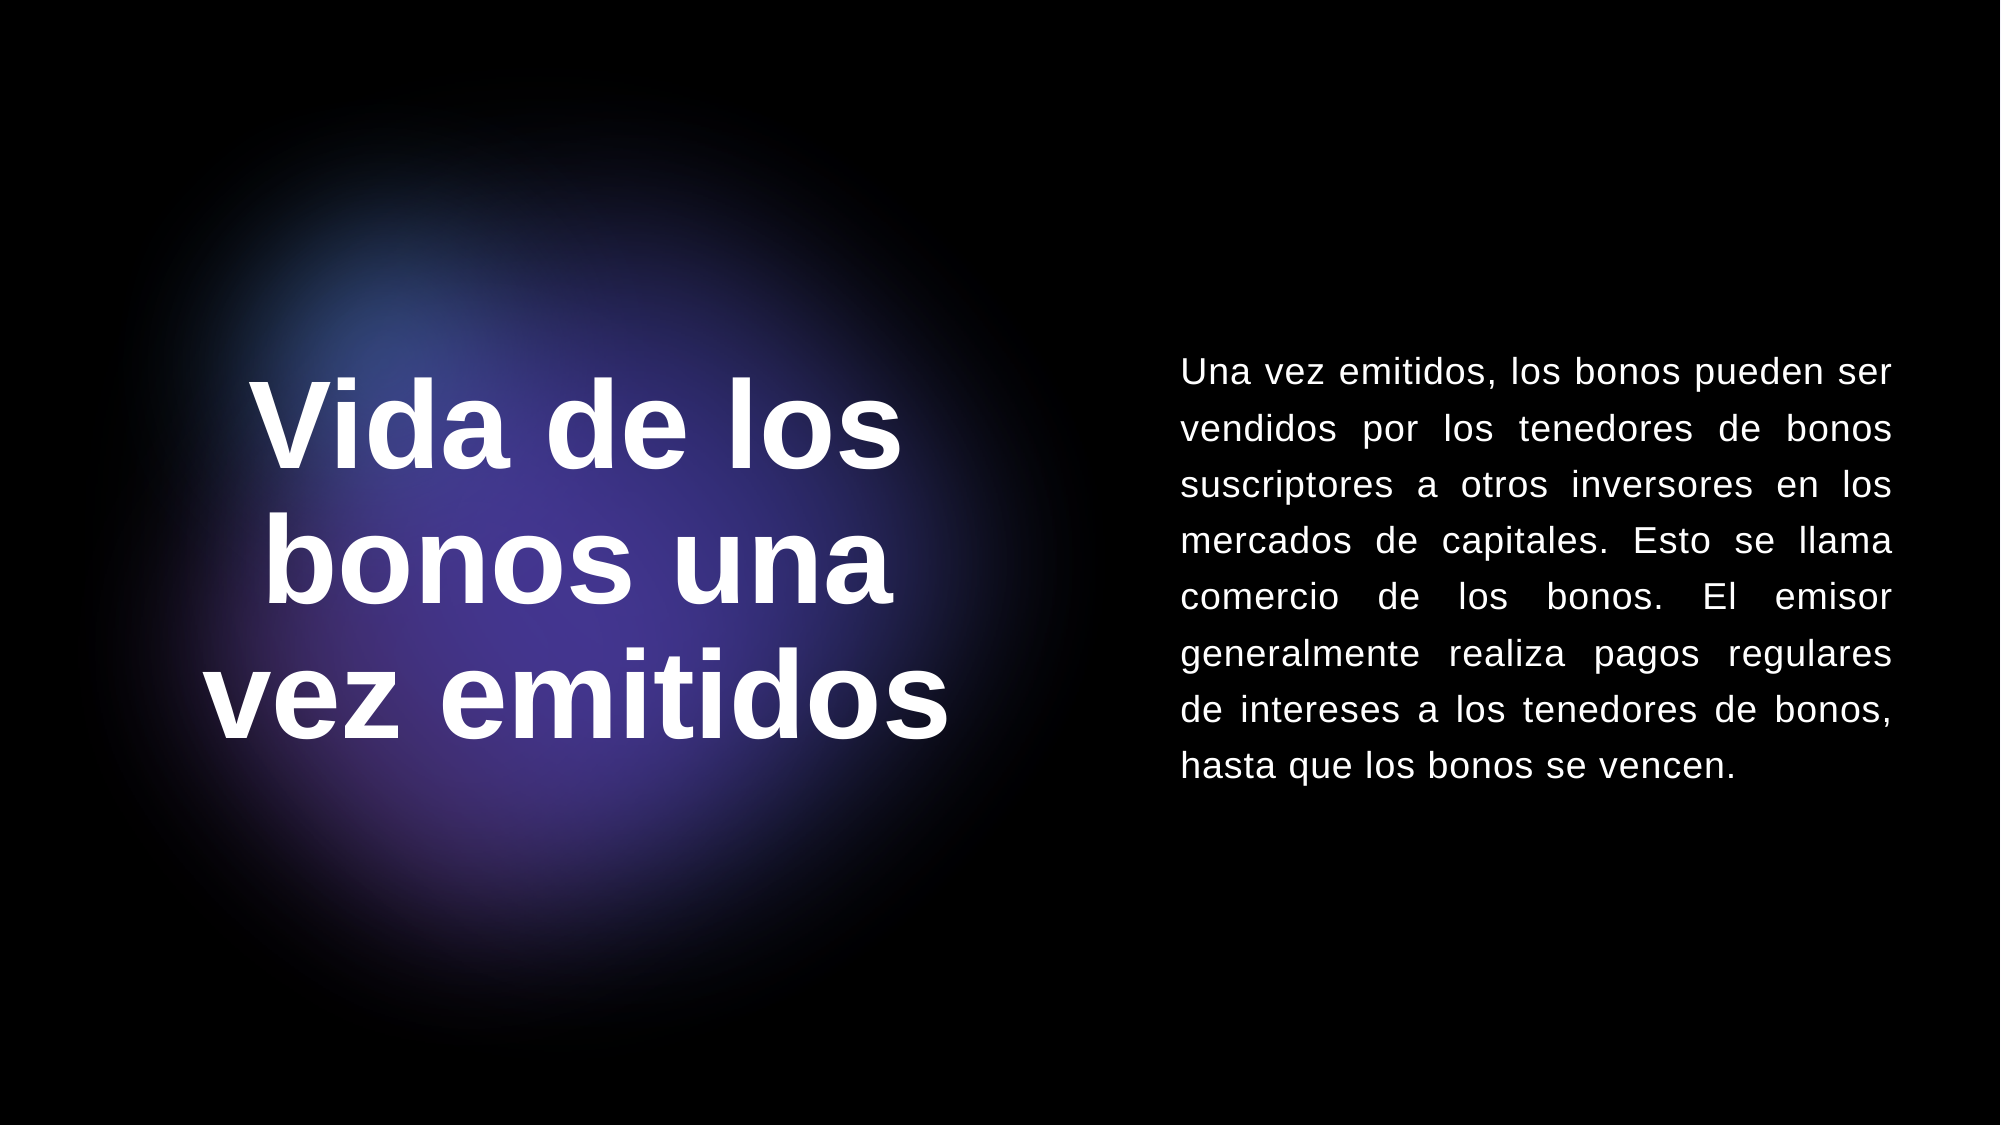

Una vez emitidos, los bonos pueden ser vendidos por los tenedores de bonos suscriptores a otros inversores en los mercados de capitales. Esto se llama comercio de los bonos. El emisor generalmente realiza pagos regulares de intereses a los tenedores de bonos, hasta que los bonos se vencen.
# Vida de los bonos una vez emitidos